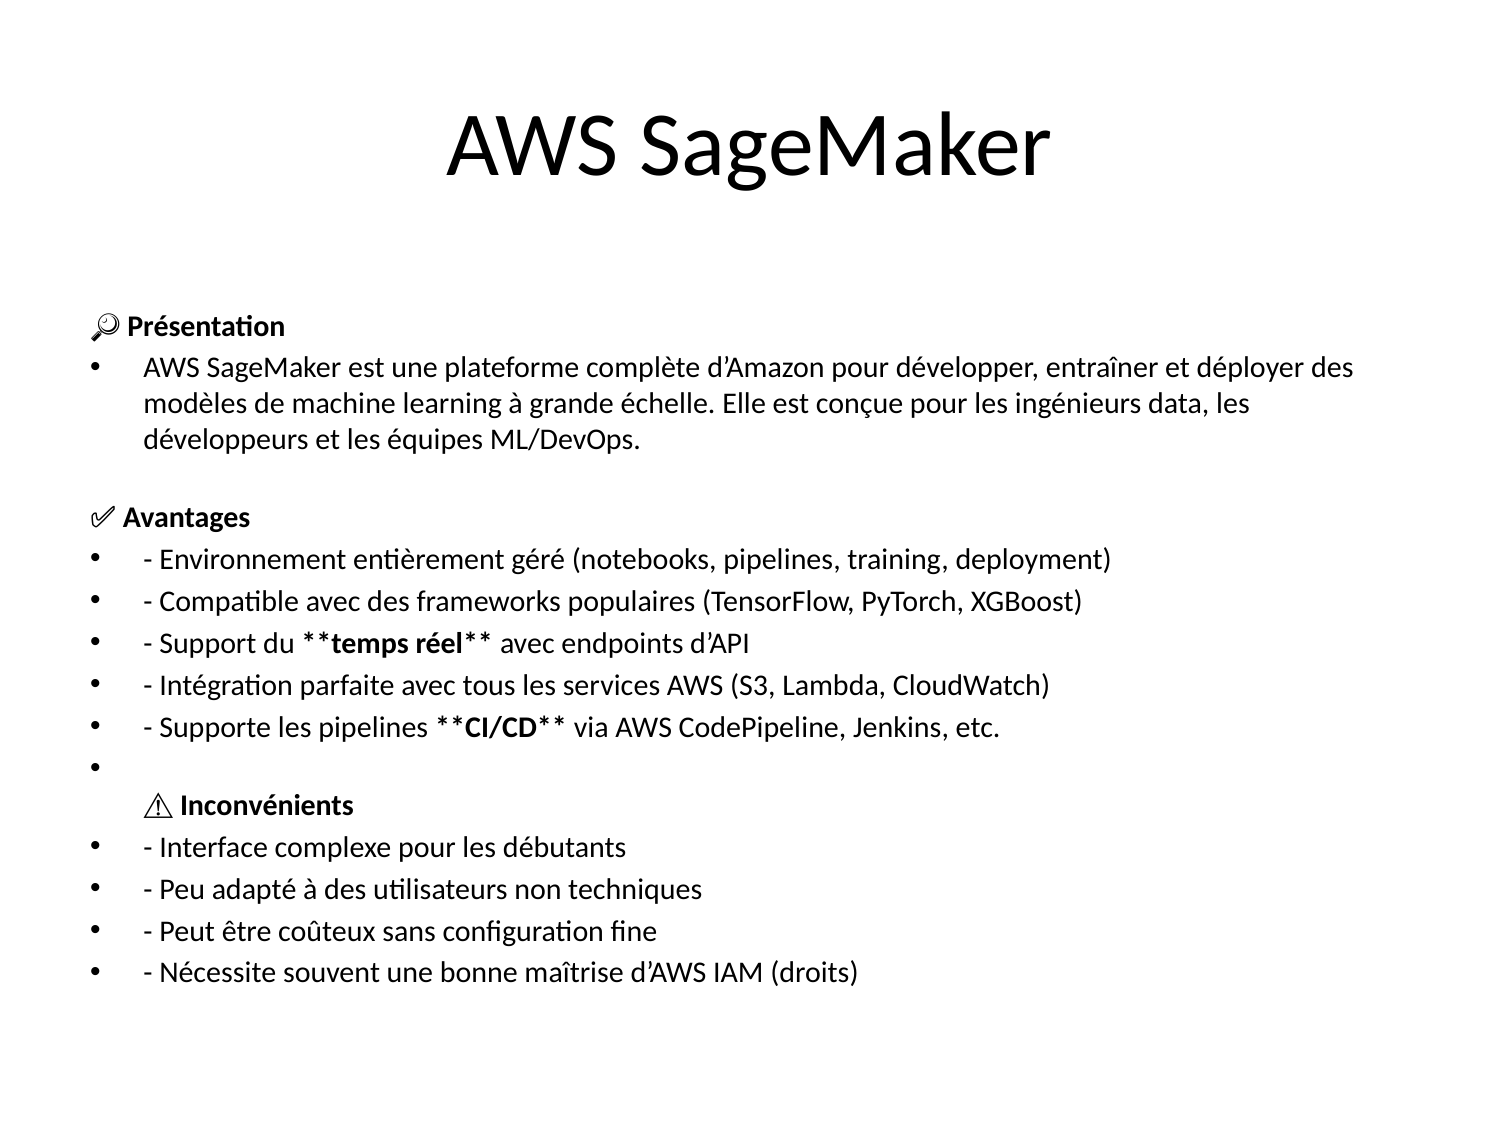

# AWS SageMaker
🔎 Présentation
AWS SageMaker est une plateforme complète d’Amazon pour développer, entraîner et déployer des modèles de machine learning à grande échelle. Elle est conçue pour les ingénieurs data, les développeurs et les équipes ML/DevOps.
✅ Avantages
- Environnement entièrement géré (notebooks, pipelines, training, deployment)
- Compatible avec des frameworks populaires (TensorFlow, PyTorch, XGBoost)
- Support du **temps réel** avec endpoints d’API
- Intégration parfaite avec tous les services AWS (S3, Lambda, CloudWatch)
- Supporte les pipelines **CI/CD** via AWS CodePipeline, Jenkins, etc.
⚠️ Inconvénients
- Interface complexe pour les débutants
- Peu adapté à des utilisateurs non techniques
- Peut être coûteux sans configuration fine
- Nécessite souvent une bonne maîtrise d’AWS IAM (droits)